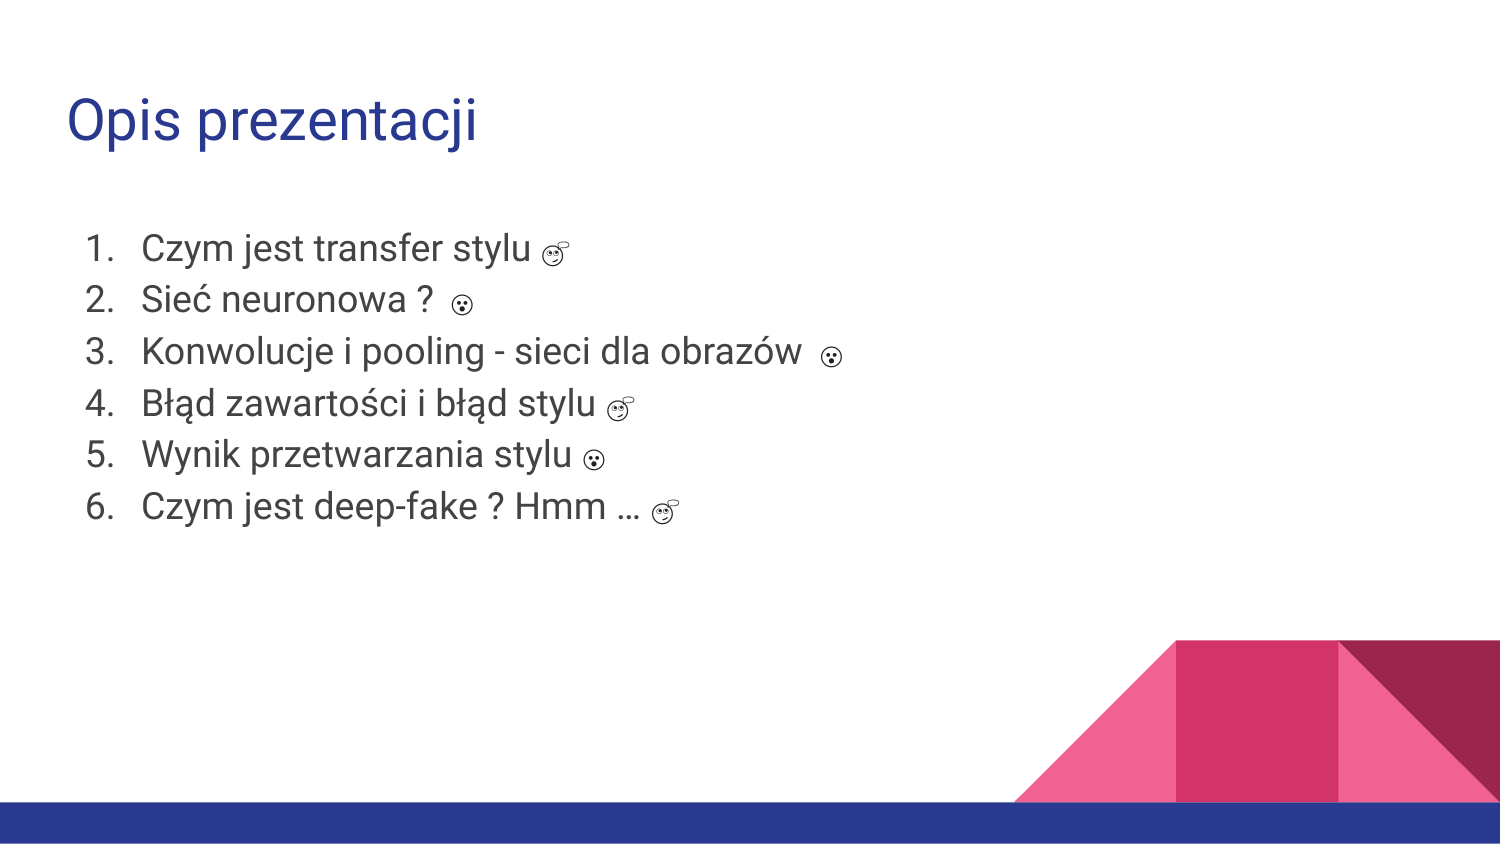

# Opis prezentacji
Czym jest transfer stylu 🤔
Sieć neuronowa ?  😮
Konwolucje i pooling - sieci dla obrazów  😮
Błąd zawartości i błąd stylu 🤔
Wynik przetwarzania stylu 😮
Czym jest deep-fake ? Hmm … 🤔